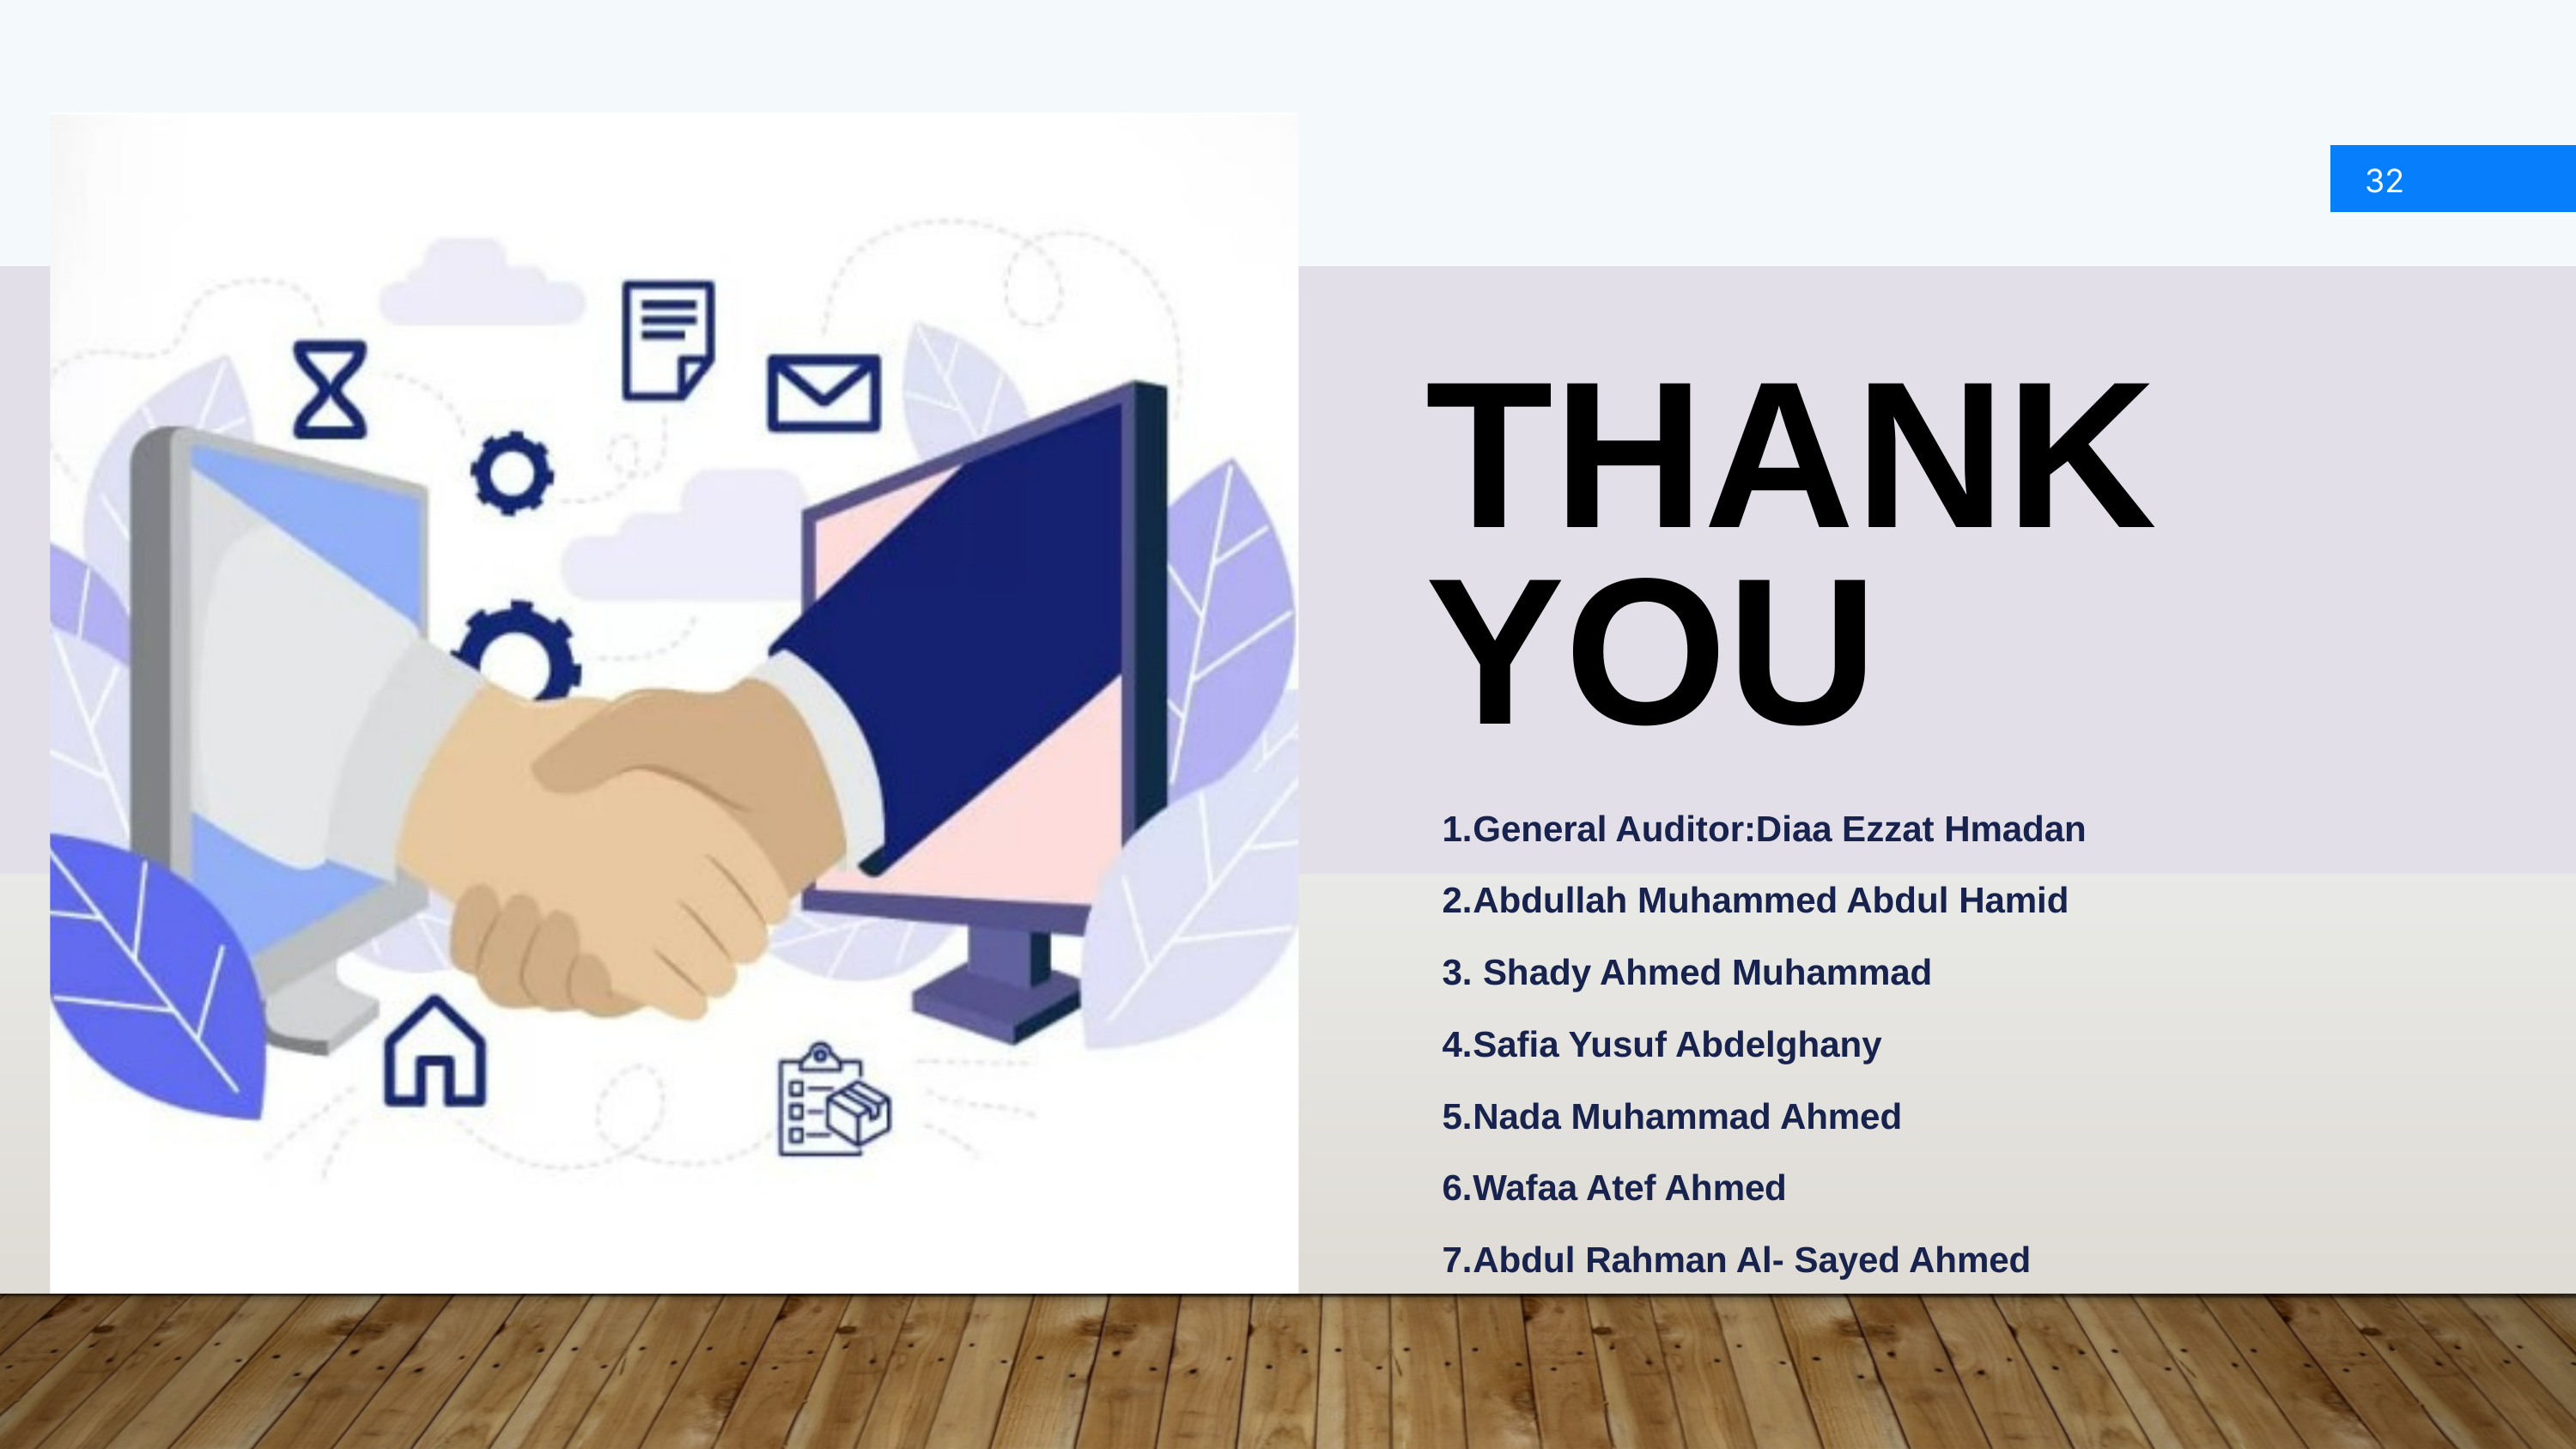

32

THANK YOU
General Auditor:Diaa Ezzat Hmadan
Abdullah Muhammed Abdul Hamid
 Shady Ahmed Muhammad
Safia Yusuf Abdelghany
Nada Muhammad Ahmed
Wafaa Atef Ahmed
Abdul Rahman Al- Sayed Ahmed